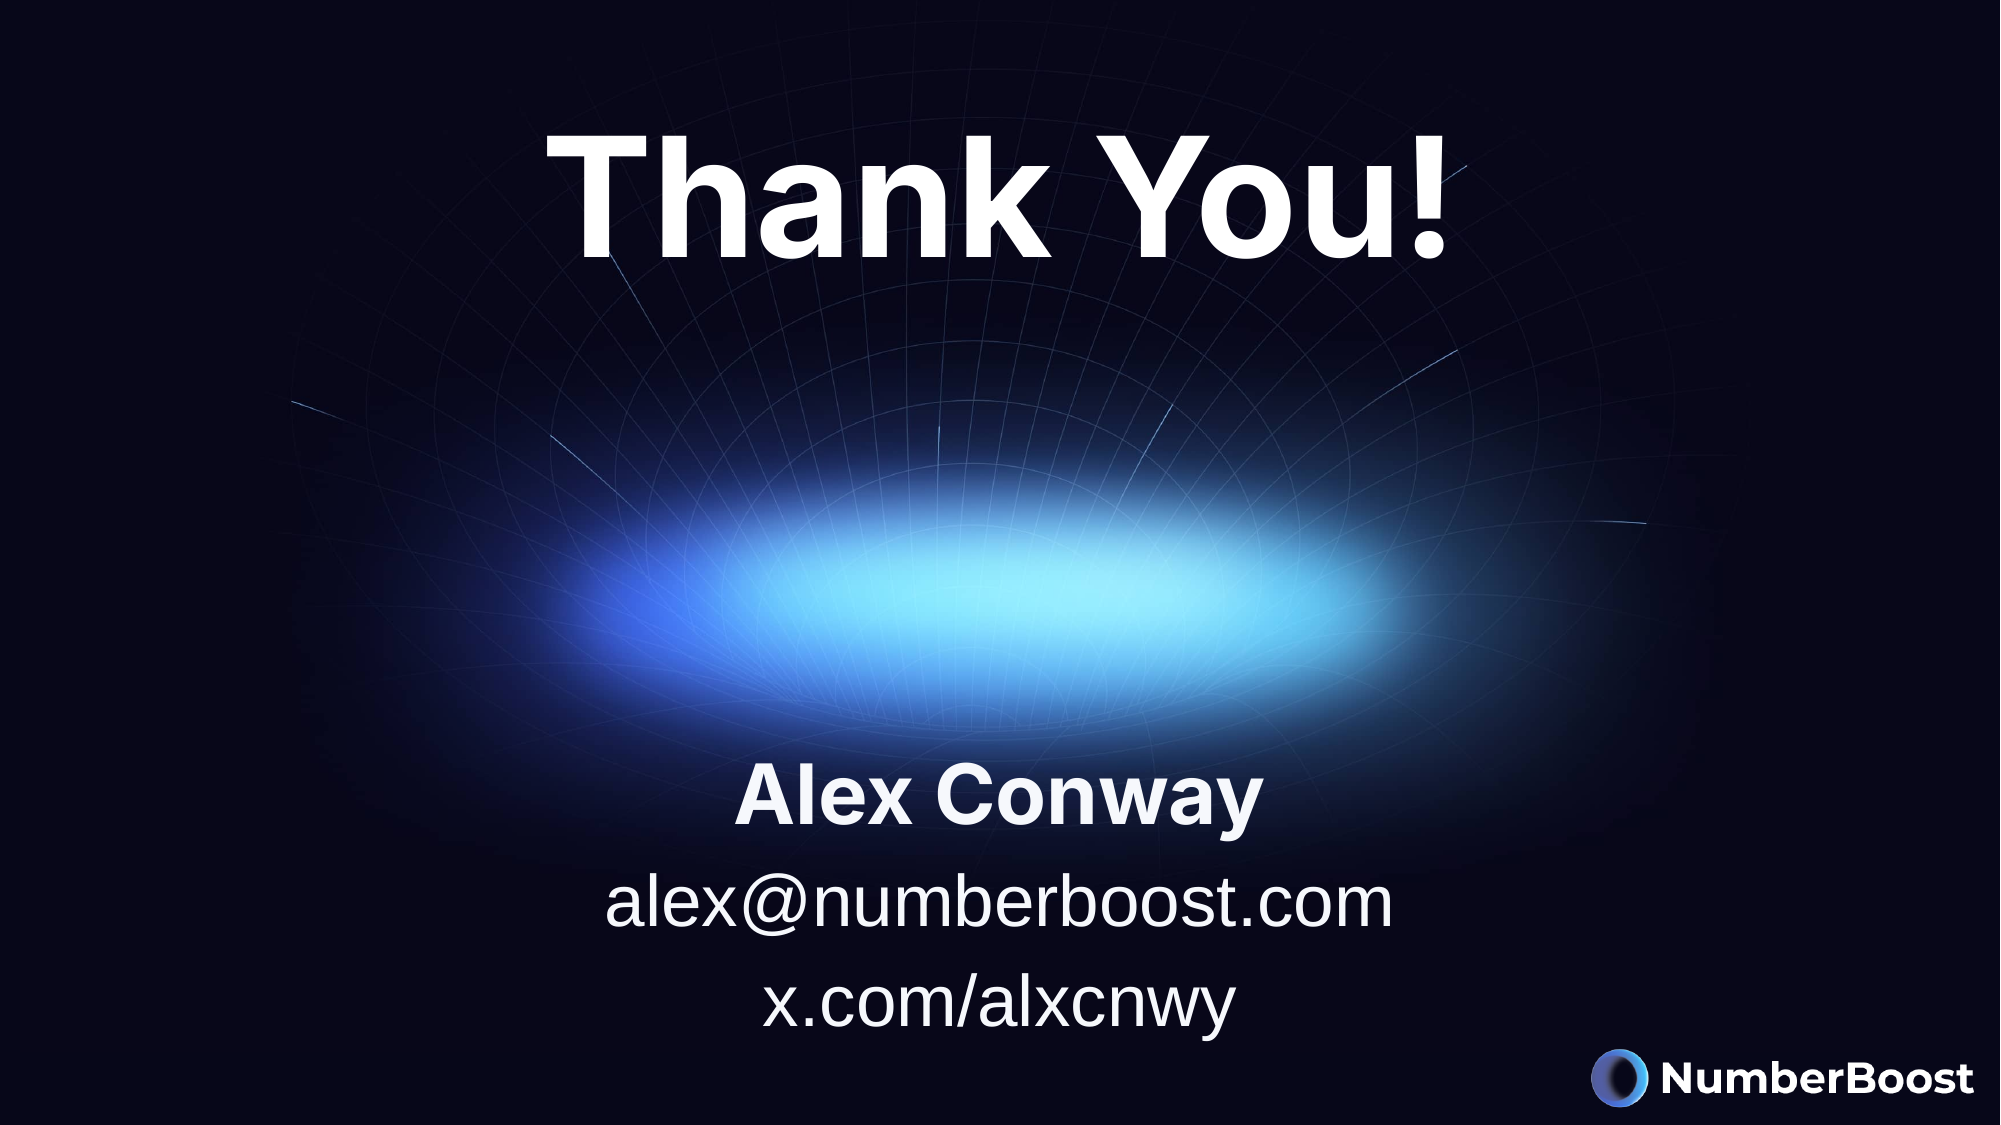

# Thank You!
Alex Conway
alex@numberboost.com
x.com/alxcnwy